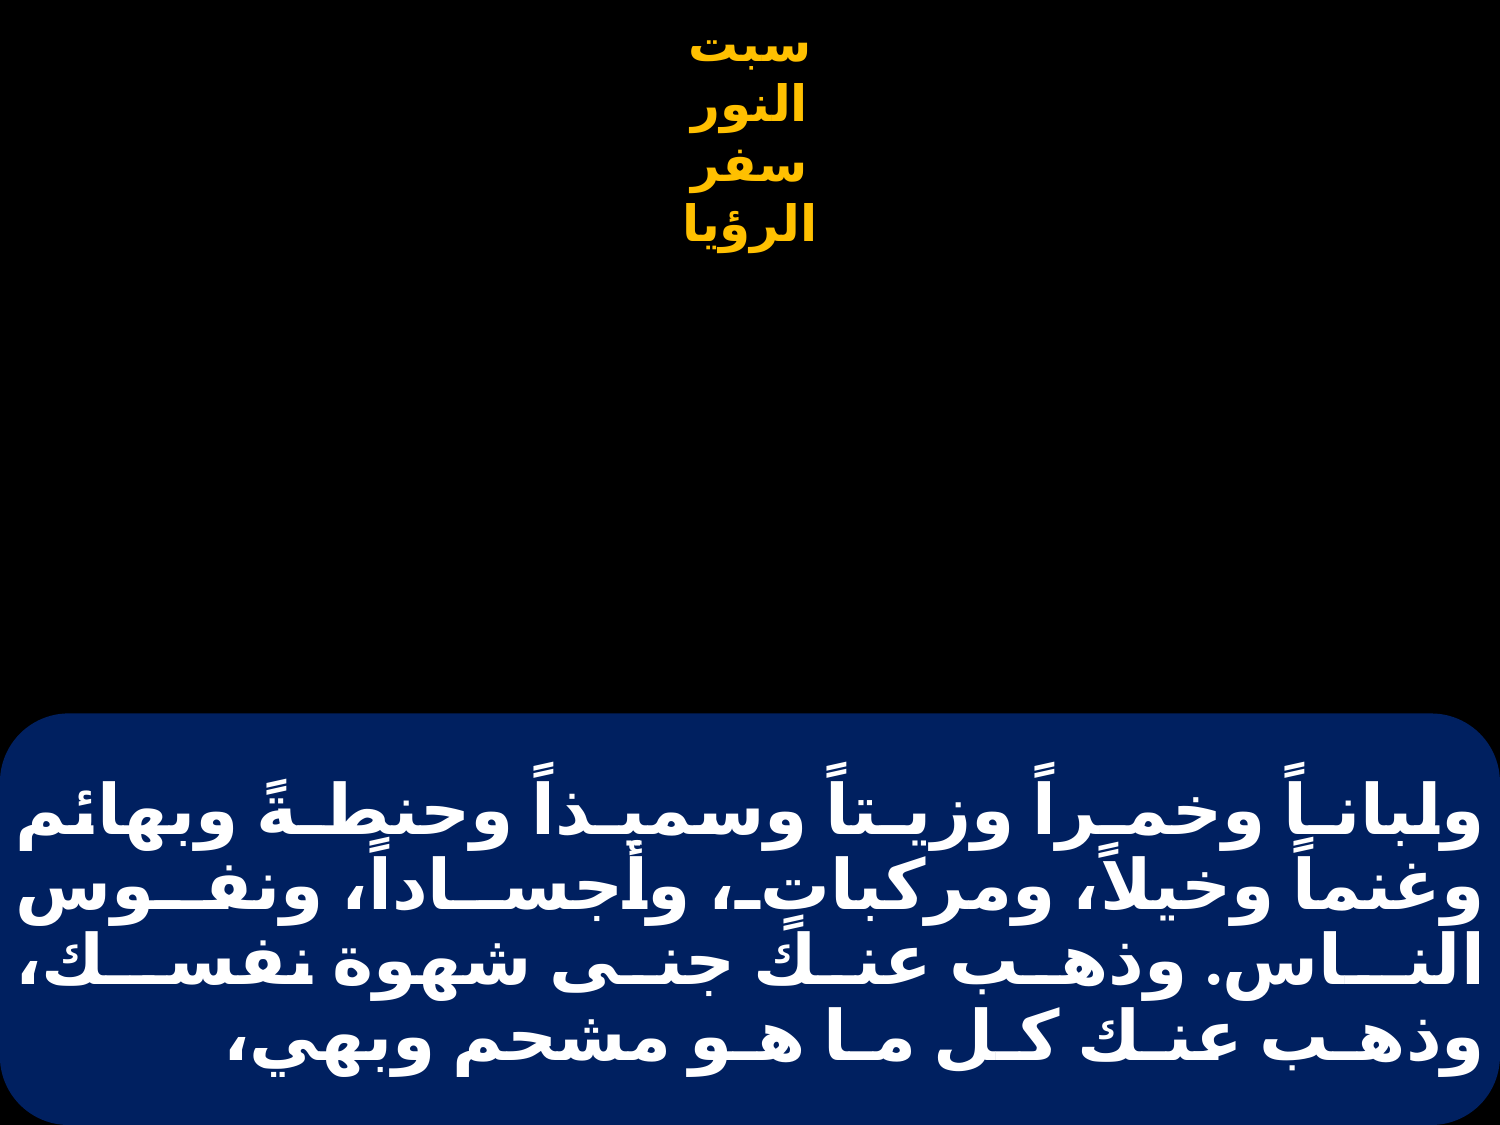

# ولبانـاً وخمـراً وزيـتاً وسميـذاً وحنطـةً وبهائم وغنماً وخيلاً، ومركباتٍ، وأجسـاداً، ونفـوس النـاس. وذهب عنك جنى شهوة نفسـك، وذهـب عنـك كـل مـا هـو مشحم وبهي،